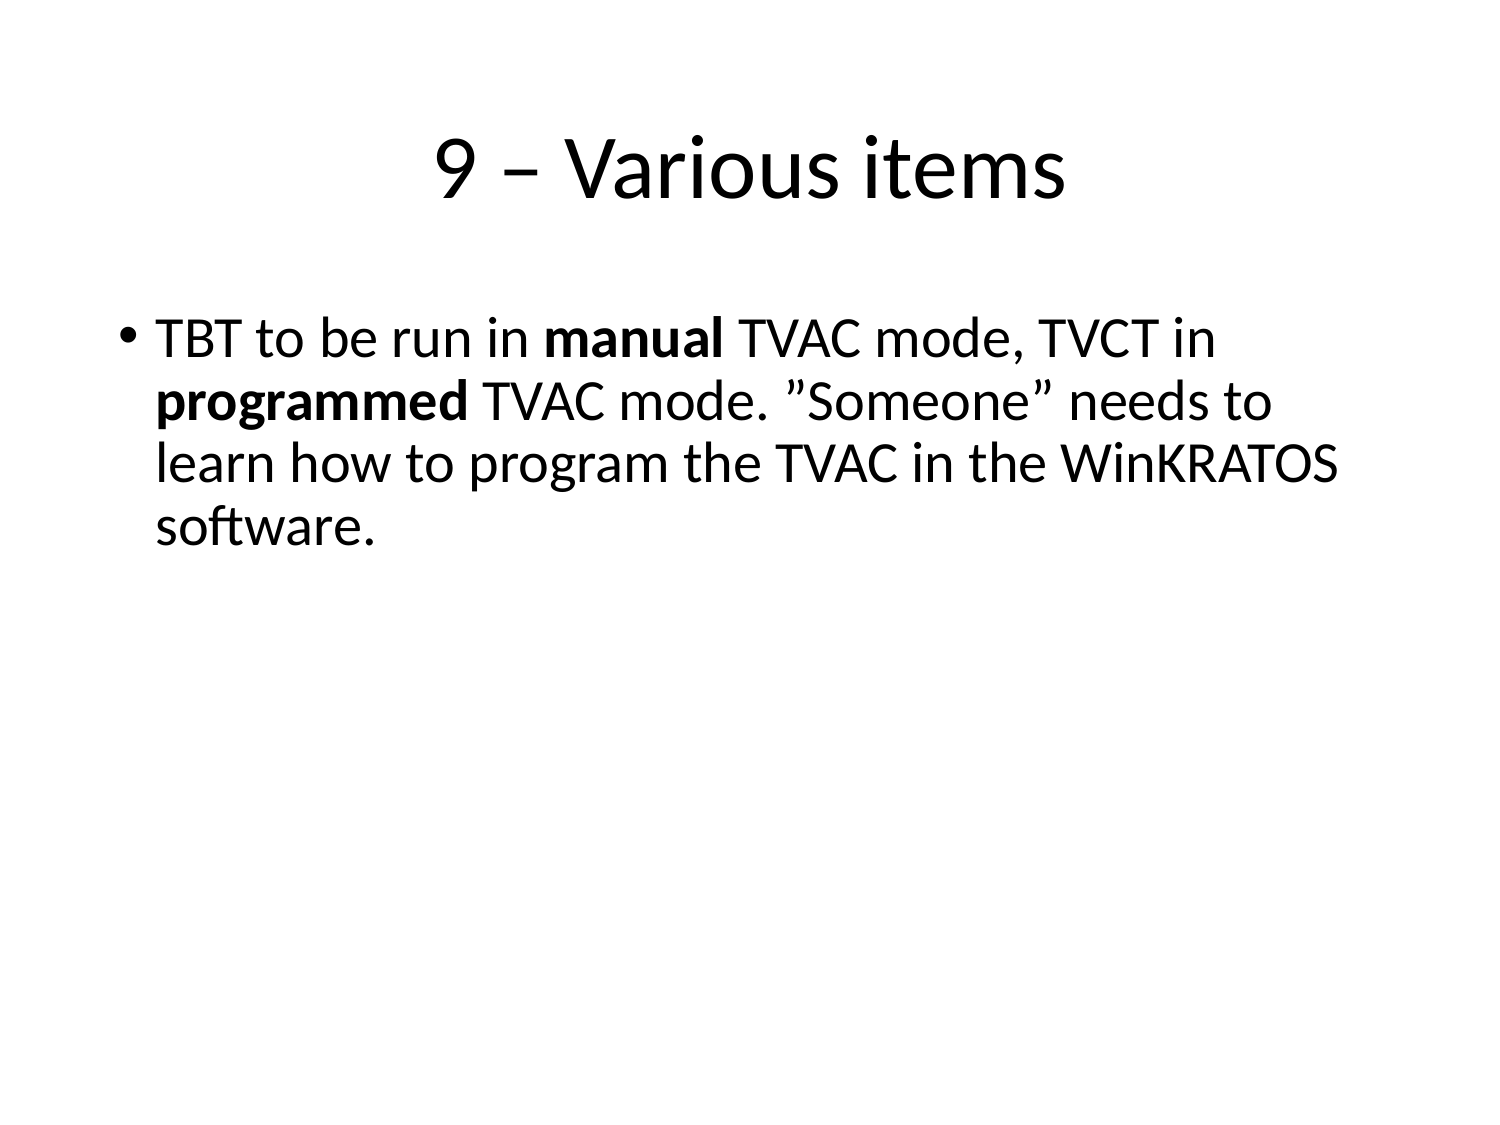

# 9 – Various items
TBT to be run in manual TVAC mode, TVCT in programmed TVAC mode. ”Someone” needs to learn how to program the TVAC in the WinKRATOS software.